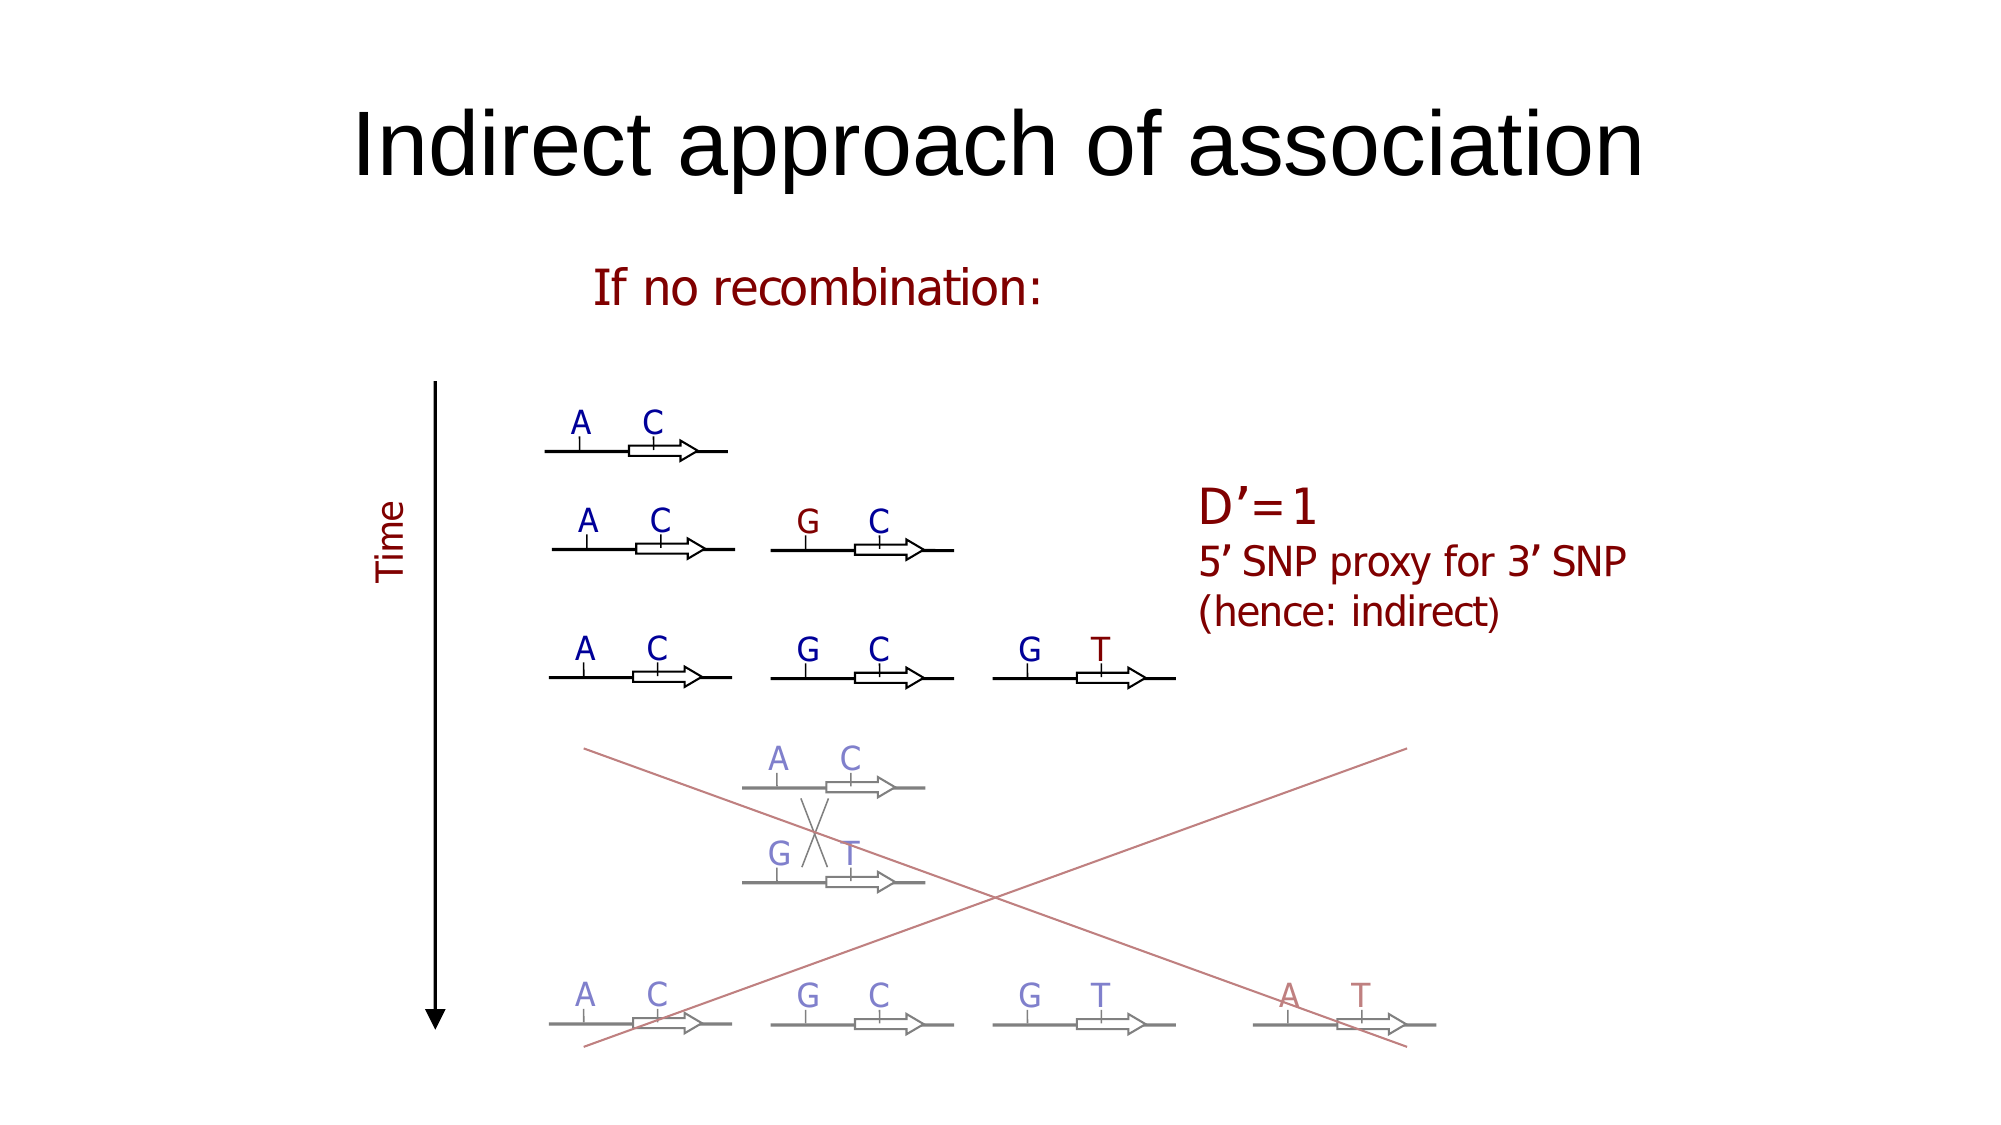

# Indirect approach of association
If no recombination:

A
C

D’=1
5’ SNP proxy for 3’ SNP
(hence: indirect)
A
C

G
C

Time
A
C

G
C

G
T

A
C

G
T

A
C

G
C

G
T

A
T